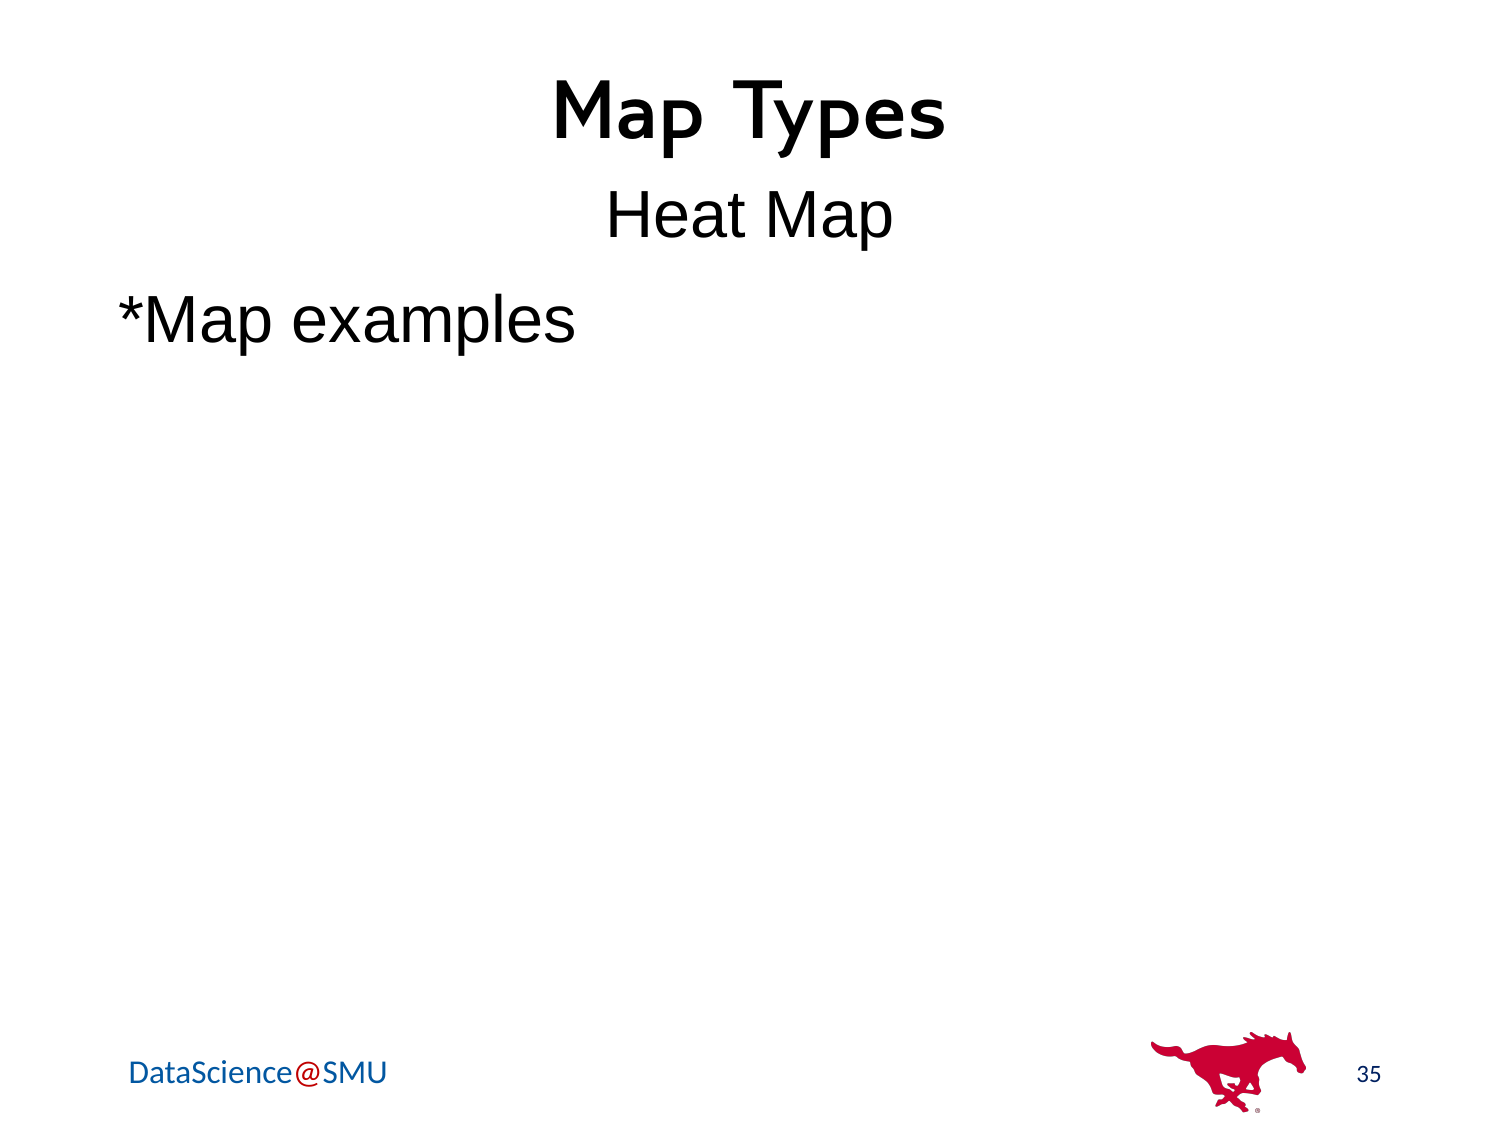

# Map Types
Heat Map
*Map examples
35